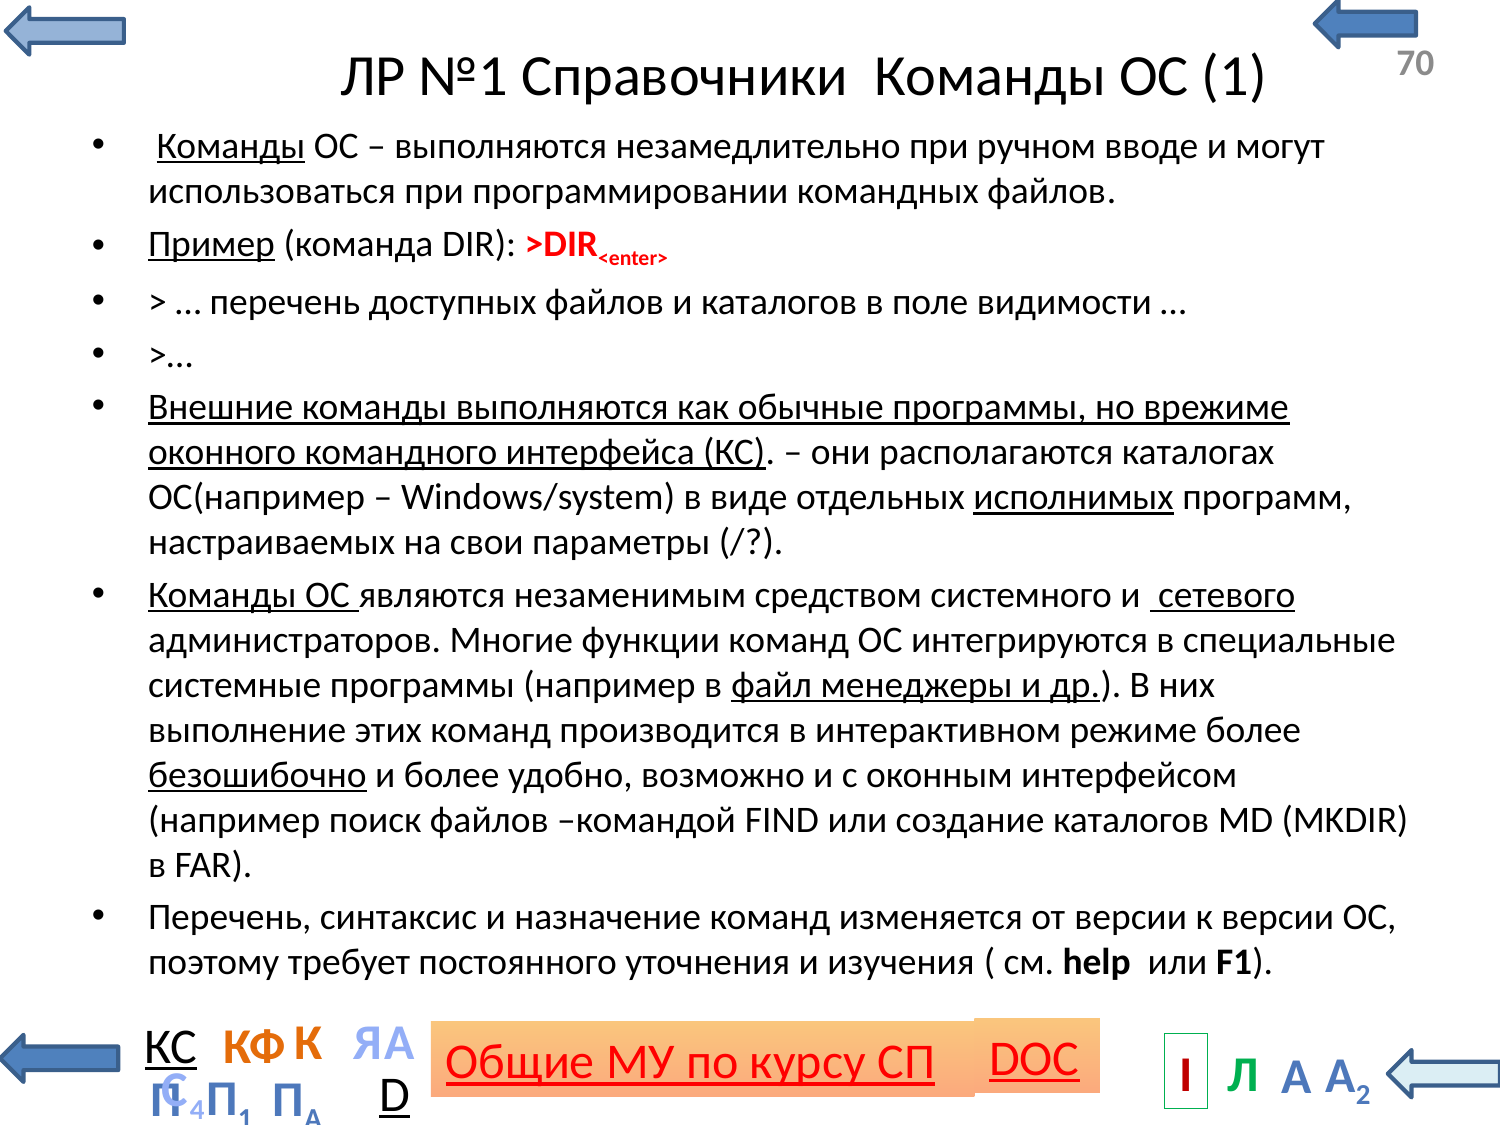

# ЛР №1 Справочники  Команды ОС (1)
 Команды ОС – выполняются незамедлительно при ручном вводе и могут использоваться при программировании командных файлов.
Пример (команда DIR): >DIR<enter>
> … перечень доступных файлов и каталогов в поле видимости …
>…
Внешние команды выполняются как обычные программы, но врежиме оконного командного интерфейса (КС). – они располагаются каталогах ОС(например – Windows/system) в виде отдельных исполнимых программ, настраиваемых на свои параметры (/?).
Команды ОС являются незаменимым средством системного и  сетевого администраторов. Многие функции команд ОС интегрируются в специальные системные программы (например в файл менеджеры и др.). В них выполнение этих команд производится в интерактивном режиме более безошибочно и более удобно, возможно и с оконным интерфейсом (например поиск файлов –командой FIND или создание каталогов MD (MKDIR) в FAR).
Перечень, синтаксис и назначение команд изменяется от версии к версии ОС, поэтому требует постоянного уточнения и изучения ( см. help  или F1).
С4